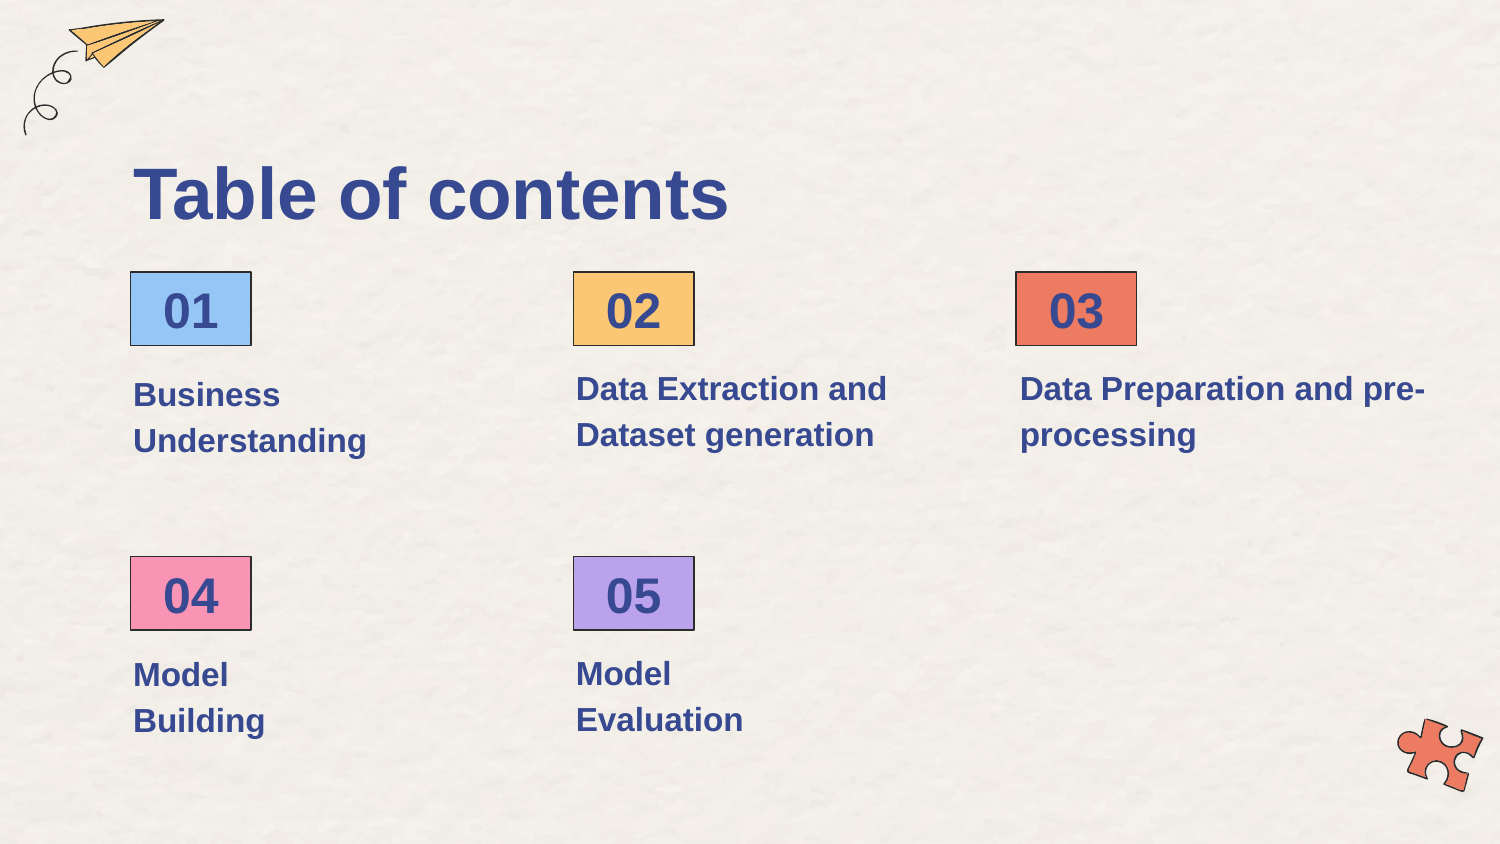

# Table of contents
01
02
03
Data Extraction and Dataset generation
Business
Understanding
Data Preparation and pre-processing
04
05
Model Building
Model
Evaluation